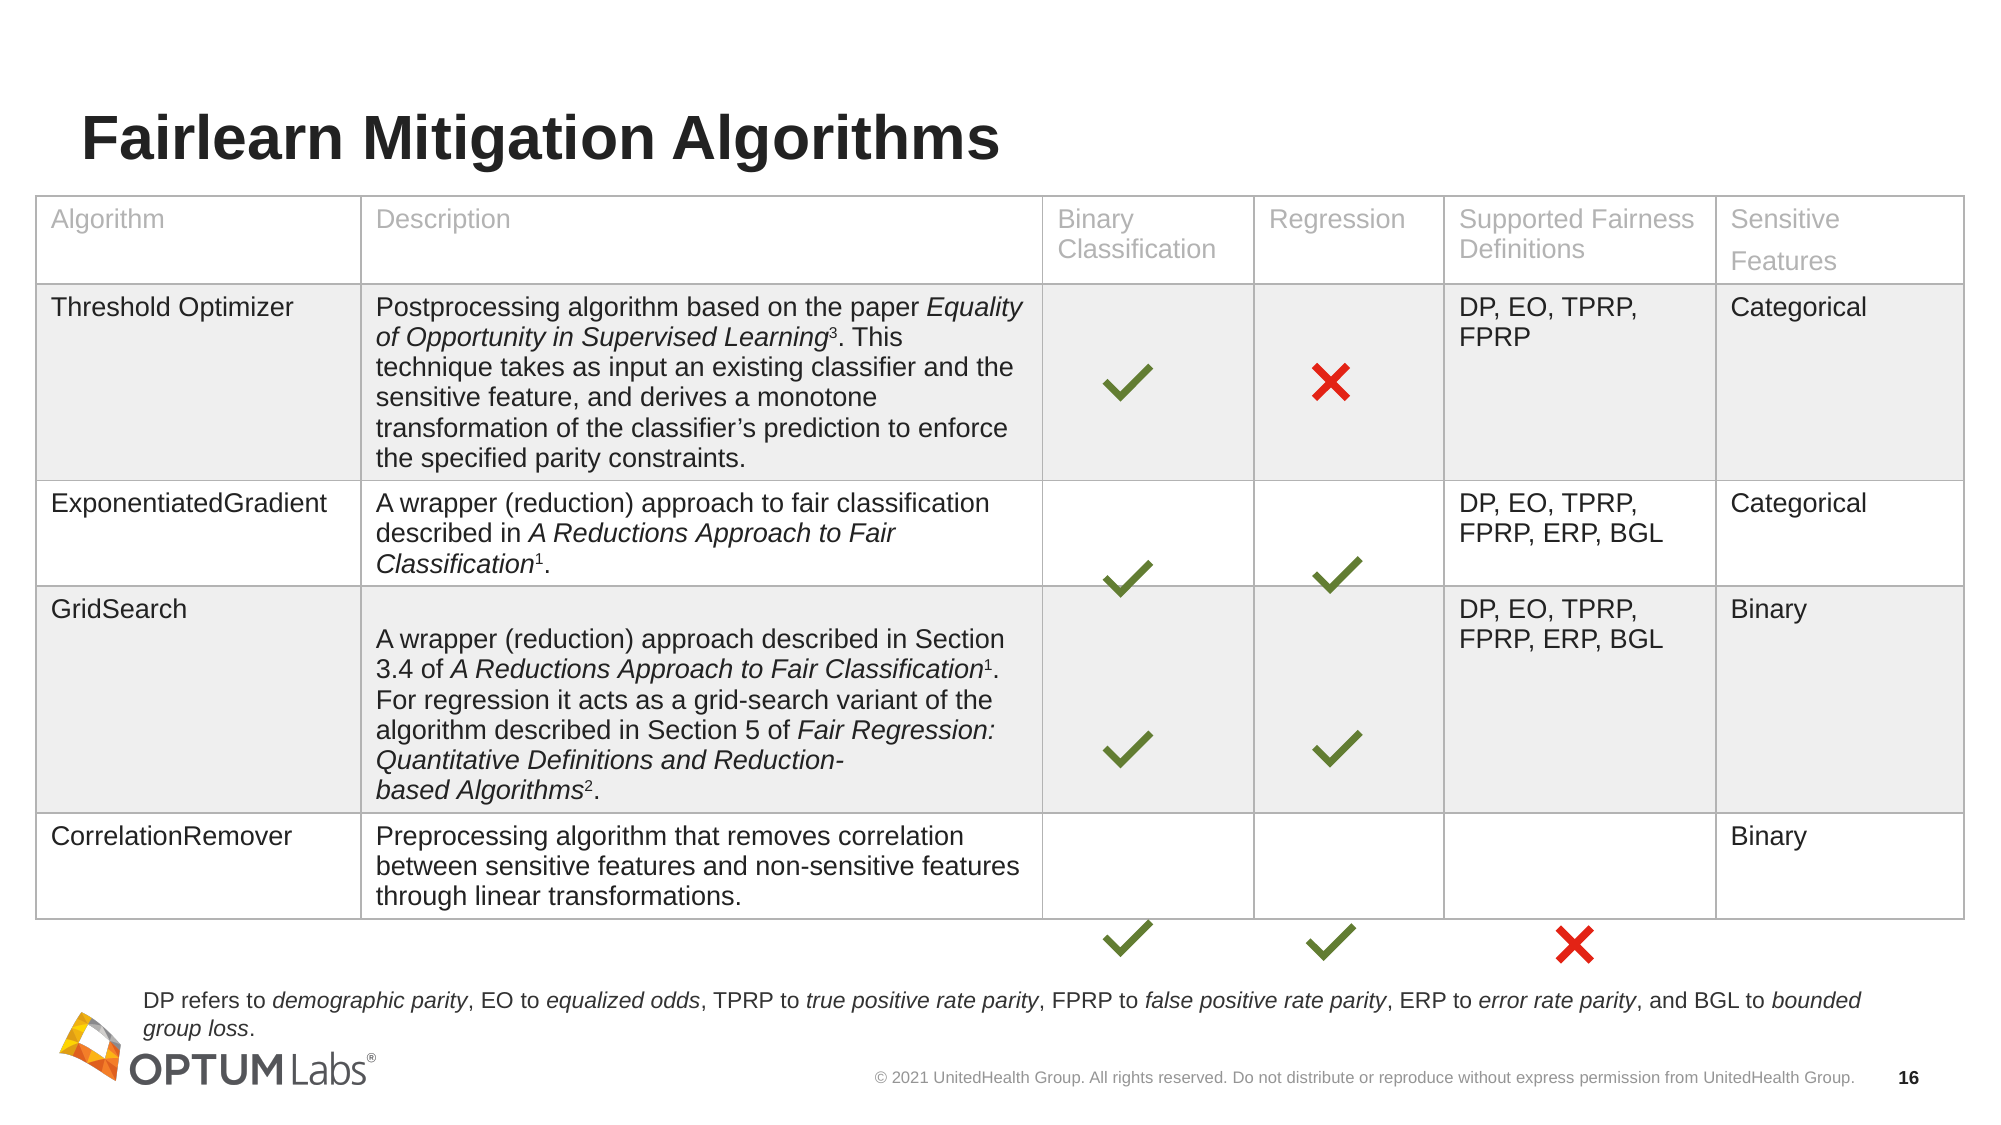

# Fairlearn Mitigation Algorithms
| Algorithm | Description | Binary Classification | Regression | Supported Fairness Definitions | Sensitive Features |
| --- | --- | --- | --- | --- | --- |
| Threshold Optimizer | Postprocessing algorithm based on the paper Equality of Opportunity in Supervised Learning3. This technique takes as input an existing classifier and the sensitive feature, and derives a monotone transformation of the classifier’s prediction to enforce the specified parity constraints. |  |  | DP, EO, TPRP, FPRP | Categorical |
| ExponentiatedGradient | A wrapper (reduction) approach to fair classification described in A Reductions Approach to Fair Classification1. |  |  | DP, EO, TPRP, FPRP, ERP, BGL | Categorical |
| GridSearch | A wrapper (reduction) approach described in Section 3.4 of A Reductions Approach to Fair Classification1. For regression it acts as a grid-search variant of the algorithm described in Section 5 of Fair Regression: Quantitative Definitions and Reduction-based Algorithms2. |  |  | DP, EO, TPRP, FPRP, ERP, BGL | Binary |
| CorrelationRemover | Preprocessing algorithm that removes correlation between sensitive features and non-sensitive features through linear transformations. |  |  |  | Binary |

DP refers to demographic parity, EO to equalized odds, TPRP to true positive rate parity, FPRP to false positive rate parity, ERP to error rate parity, and BGL to bounded group loss.
16
© 2021 UnitedHealth Group. All rights reserved. Do not distribute or reproduce without express permission from UnitedHealth Group.